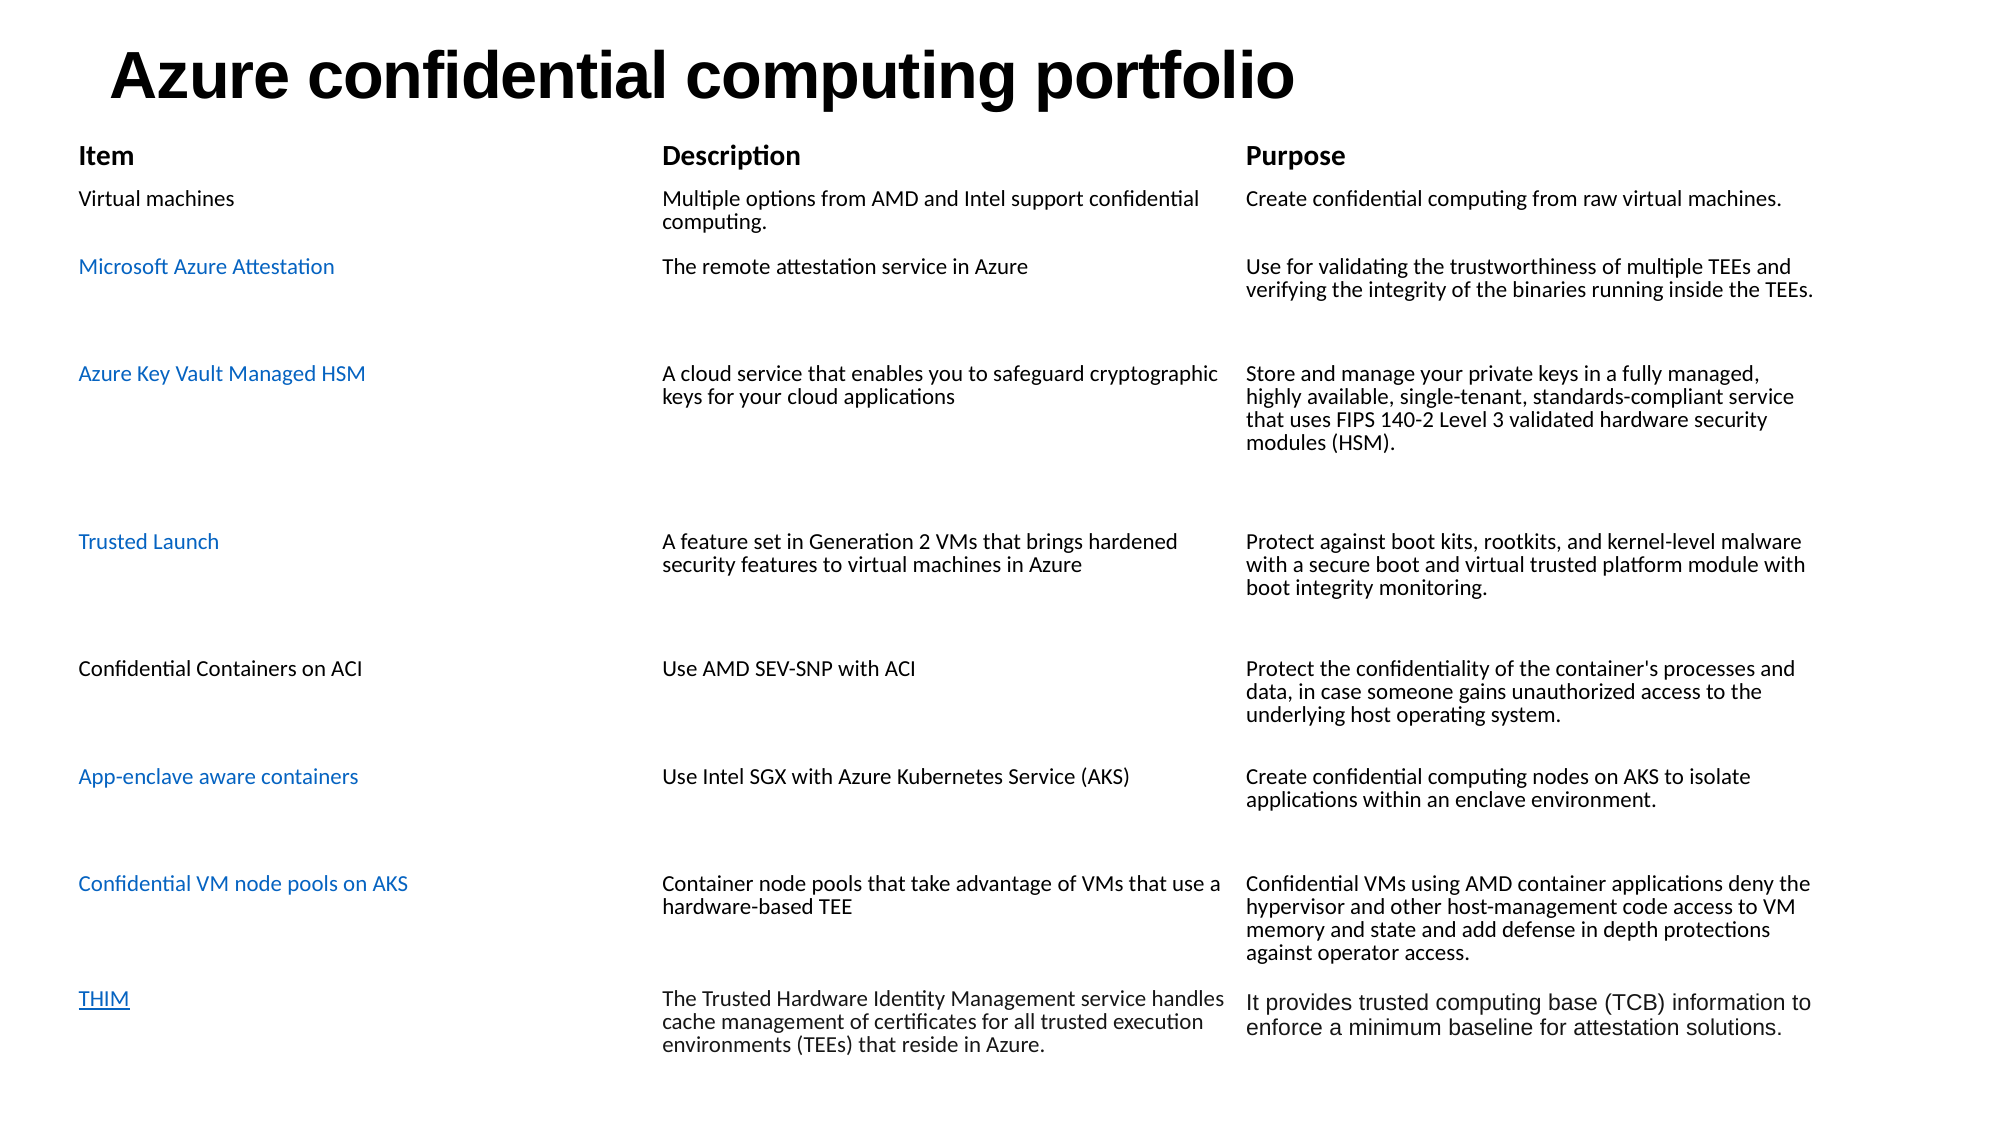

Azure confidential computing portfolio
| Item | Description | Purpose |
| --- | --- | --- |
| Virtual machines | Multiple options from AMD and Intel support confidential computing. | Create confidential computing from raw virtual machines. |
| Microsoft Azure Attestation | The remote attestation service in Azure | Use for validating the trustworthiness of multiple TEEs and verifying the integrity of the binaries running inside the TEEs. |
| Azure Key Vault Managed HSM | A cloud service that enables you to safeguard cryptographic keys for your cloud applications | Store and manage your private keys in a fully managed, highly available, single-tenant, standards-compliant service that uses FIPS 140-2 Level 3 validated hardware security modules (HSM). |
| Trusted Launch | A feature set in Generation 2 VMs that brings hardened security features to virtual machines in Azure | Protect against boot kits, rootkits, and kernel-level malware with a secure boot and virtual trusted platform module with boot integrity monitoring. |
| Confidential Containers on ACI | Use AMD SEV-SNP with ACI | Protect the confidentiality of the container's processes and data, in case someone gains unauthorized access to the underlying host operating system. |
| App-enclave aware containers | Use Intel SGX with Azure Kubernetes Service (AKS) | Create confidential computing nodes on AKS to isolate applications within an enclave environment. |
| Confidential VM node pools on AKS THIM | Container node pools that take advantage of VMs that use a hardware-based TEE The Trusted Hardware Identity Management service handles cache management of certificates for all trusted execution environments (TEEs) that reside in Azure. | Confidential VMs using AMD container applications deny the hypervisor and other host-management code access to VM memory and state and add defense in depth protections against operator access. It provides trusted computing base (TCB) information to enforce a minimum baseline for attestation solutions. |